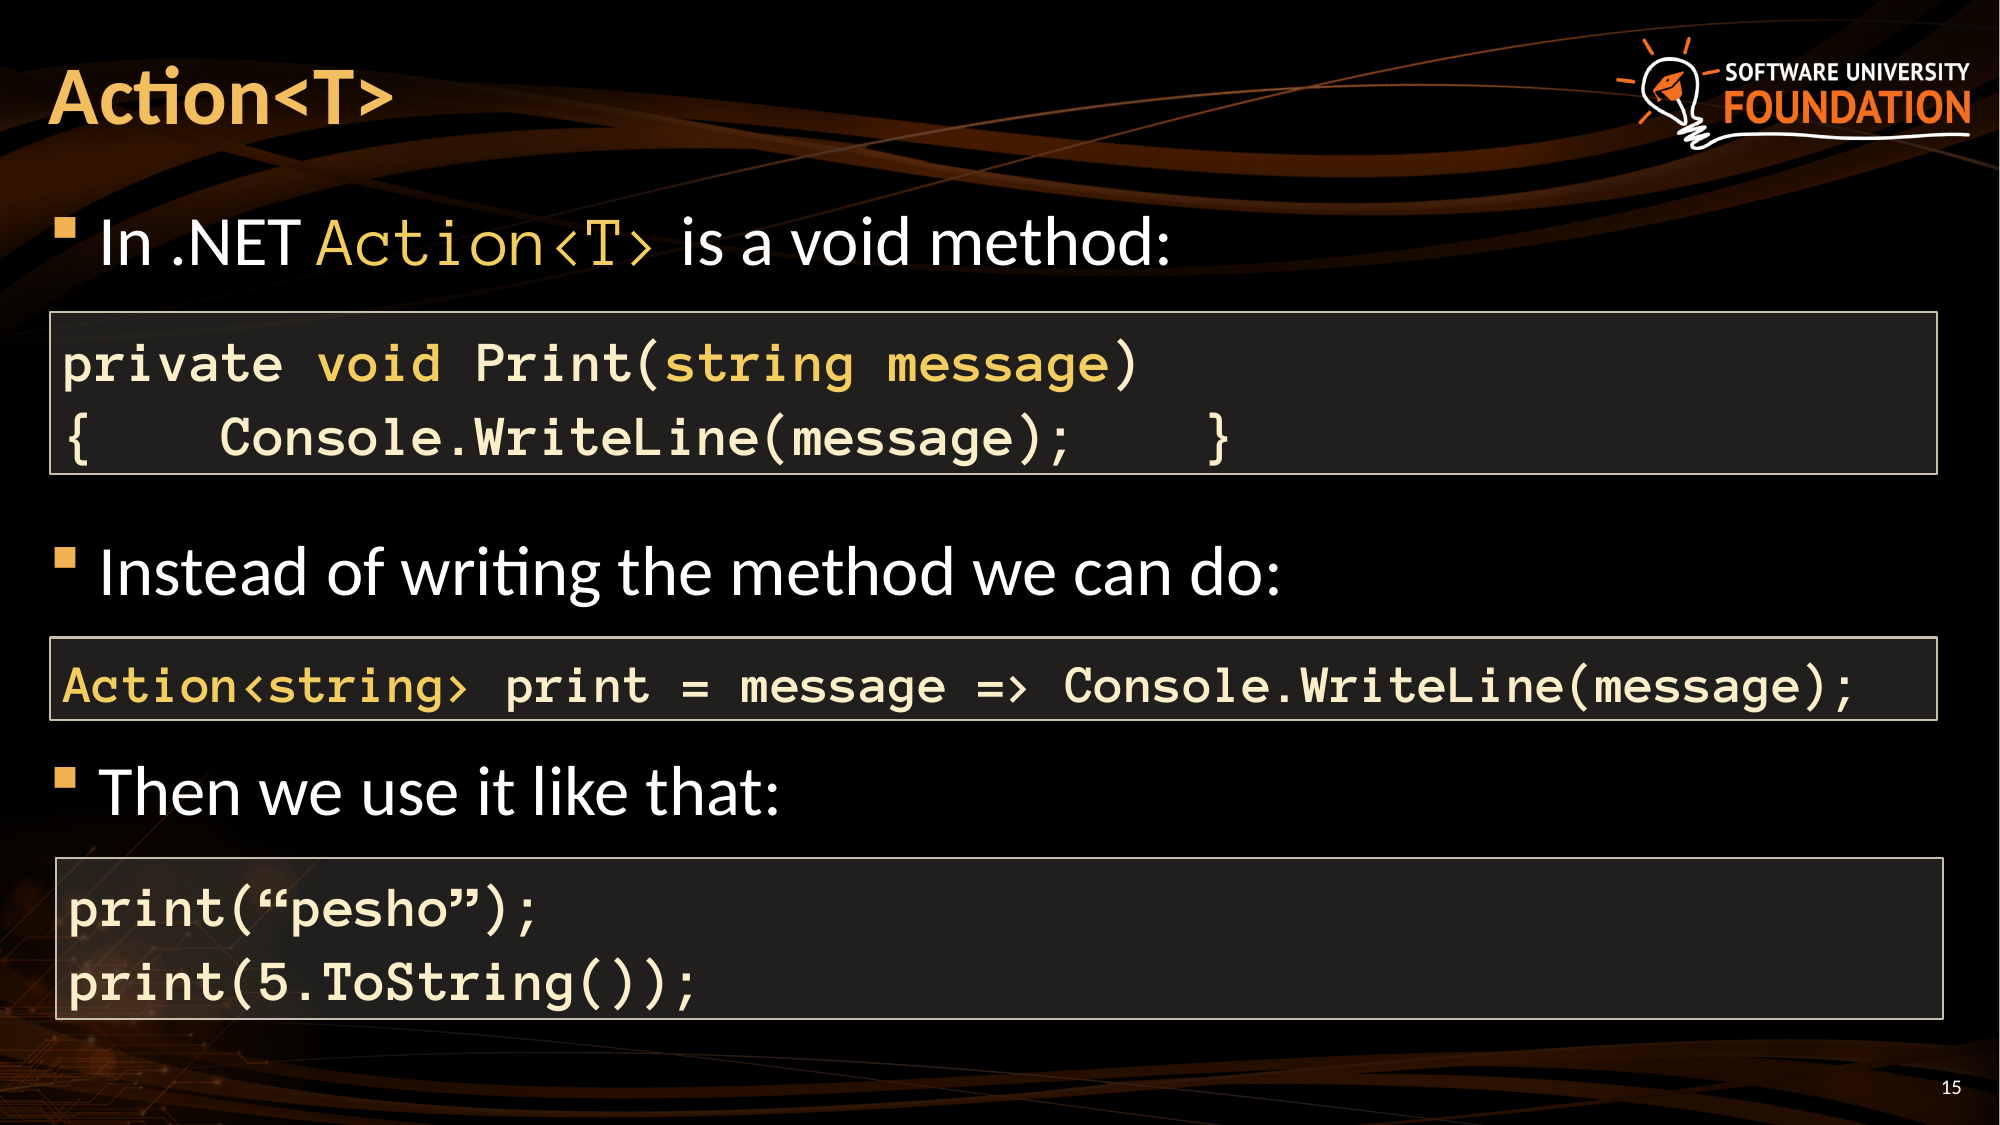

# Action<T>
In .NET Action<T> is a void method:

Instead of writing the method we can do:

Then we use it like that:
private void Print(string message)
{    Console.WriteLine(message);    }
Action<string> print = message => Console.WriteLine(message);
print(“pesho”);
print(5.ToString());
15